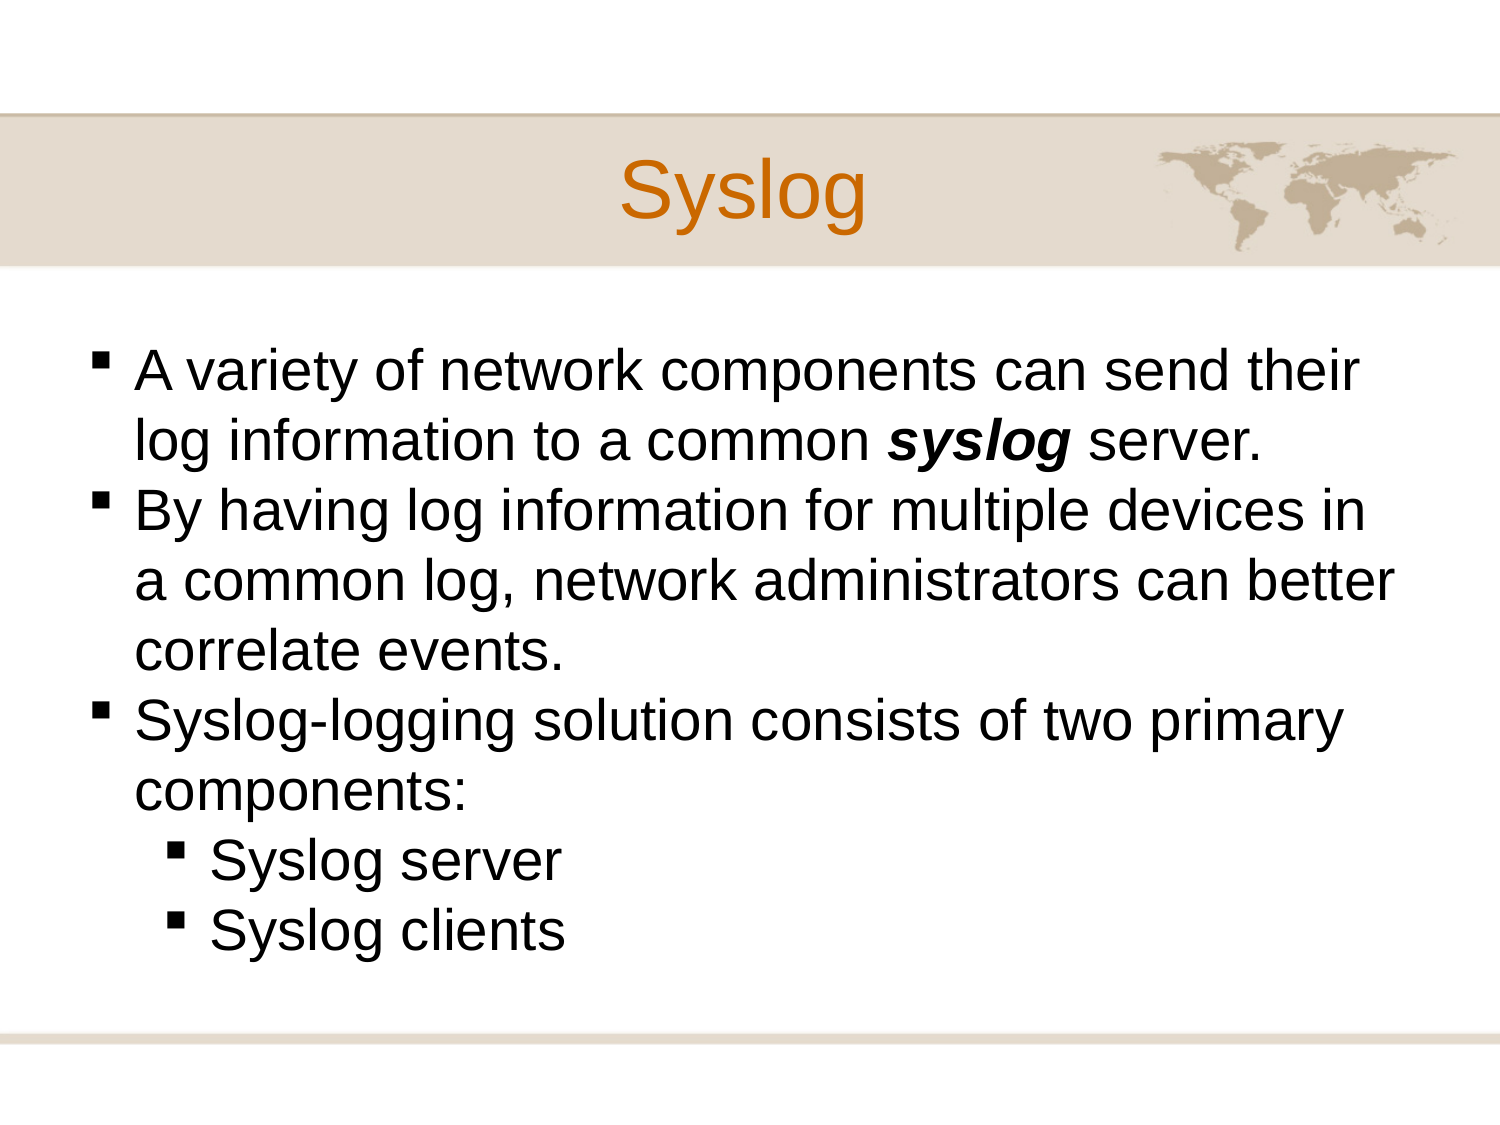

# Syslog
A variety of network components can send their log information to a common syslog server.
By having log information for multiple devices in a common log, network administrators can better correlate events.
Syslog-logging solution consists of two primary components:
Syslog server
Syslog clients